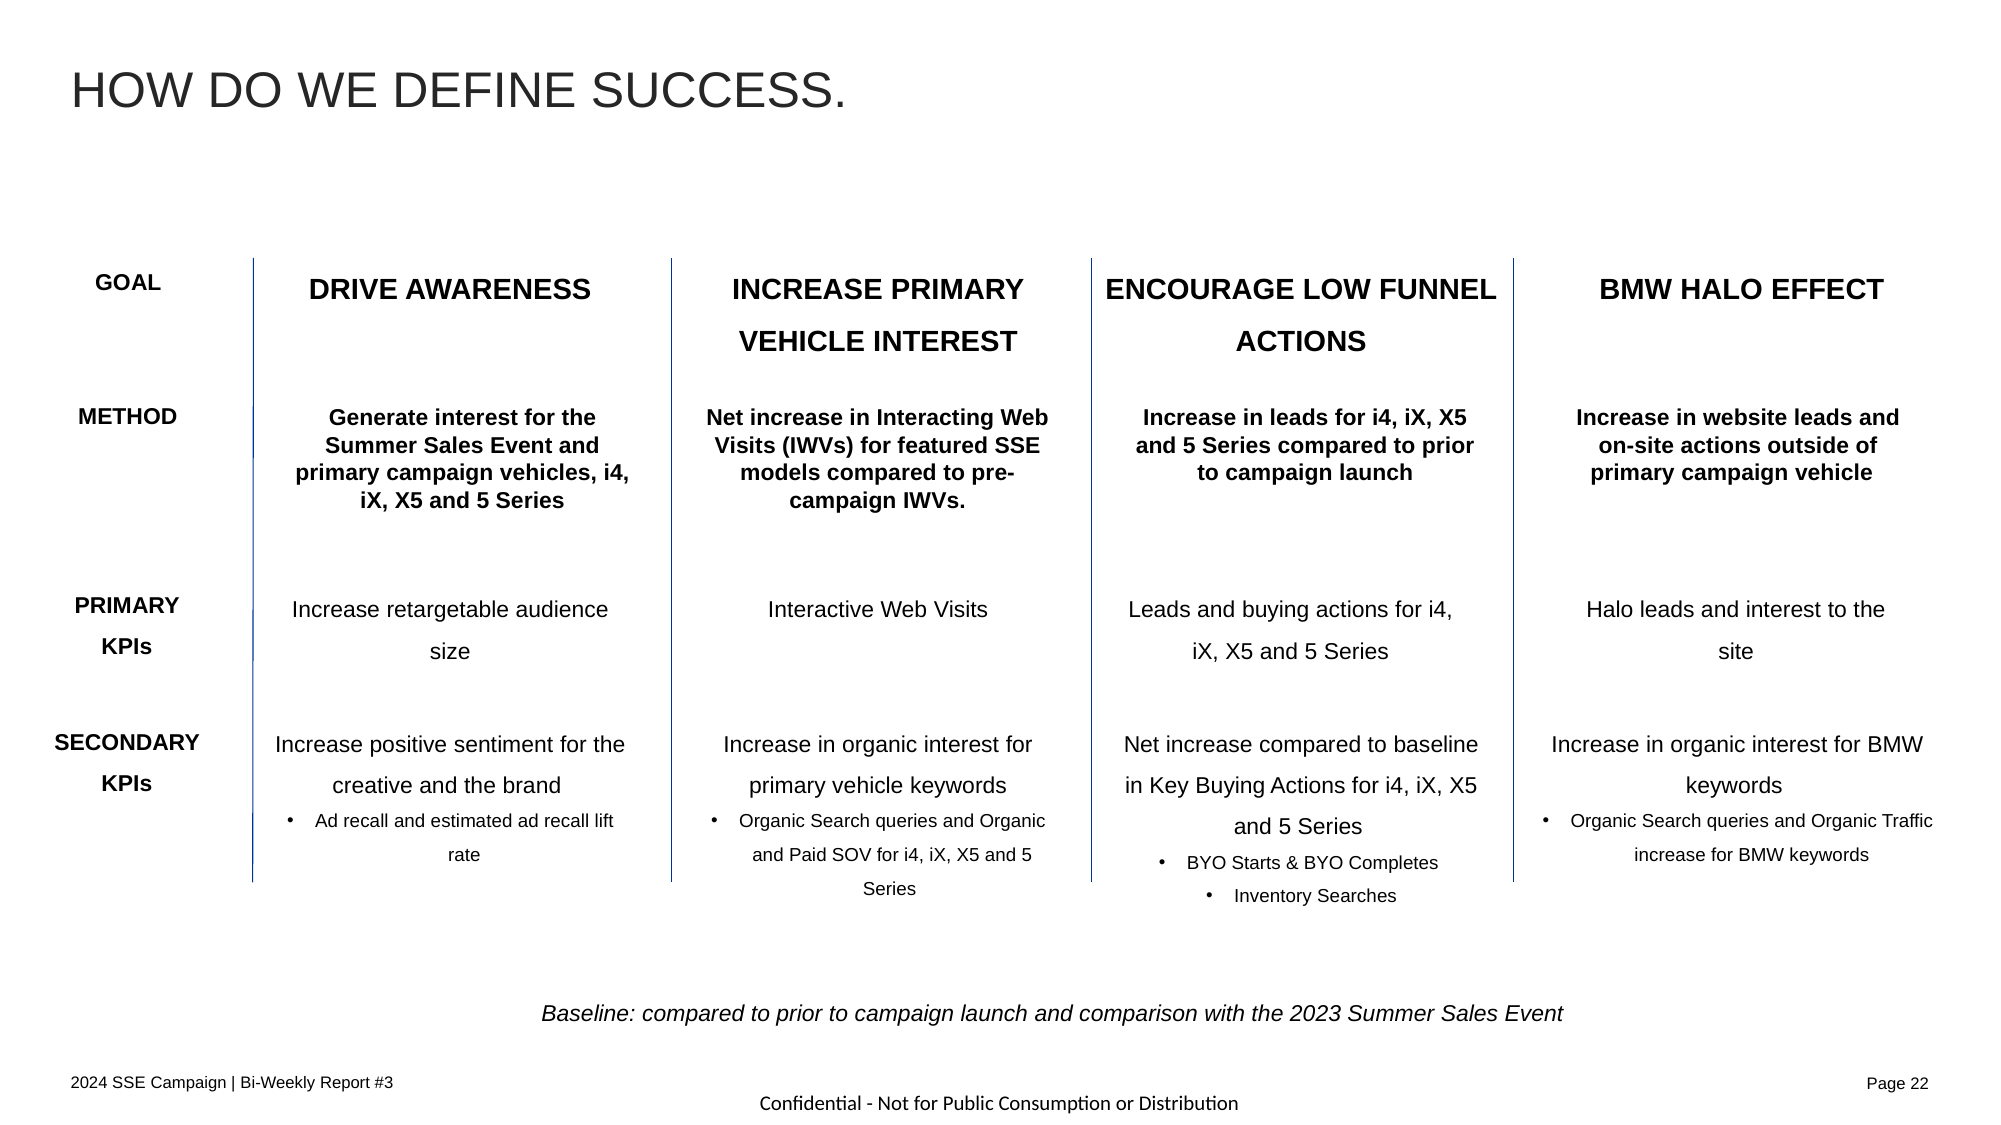

How do we define success.
DRIVE AWARENESS
INCREASE PRIMARY VEHICLE INTEREST
ENCOURAGE LOW FUNNEL ACTIONS
BMW HALO EFFECT
GOAL
METHOD
Generate interest for the Summer Sales Event and primary campaign vehicles, i4, iX, X5 and 5 Series

Net increase in Interacting Web Visits (IWVs) for featured SSE models compared to pre-campaign IWVs.

Increase in leads for i4, iX, X5 and 5 Series compared to prior to campaign launch

Increase in website leads and on-site actions outside of primary campaign vehicle

PRIMARY KPIs
Increase retargetable audience size
Interactive Web Visits
Leads and buying actions for i4, iX, X5 and 5 Series
Halo leads and interest to the site
SECONDARY KPIs
Increase positive sentiment for the creative and the brand
Ad recall and estimated ad recall lift rate
Increase in organic interest for primary vehicle keywords
Organic Search queries and Organic and Paid SOV for i4, iX, X5 and 5 Series
Net increase compared to baseline in Key Buying Actions for i4, iX, X5 and 5 Series
BYO Starts & BYO Completes
Inventory Searches
Increase in organic interest for BMW keywords
Organic Search queries and Organic Traffic increase for BMW keywords
Baseline: compared to prior to campaign launch and comparison with the 2023 Summer Sales Event
2024 SSE Campaign | Bi-Weekly Report #3
Page 22